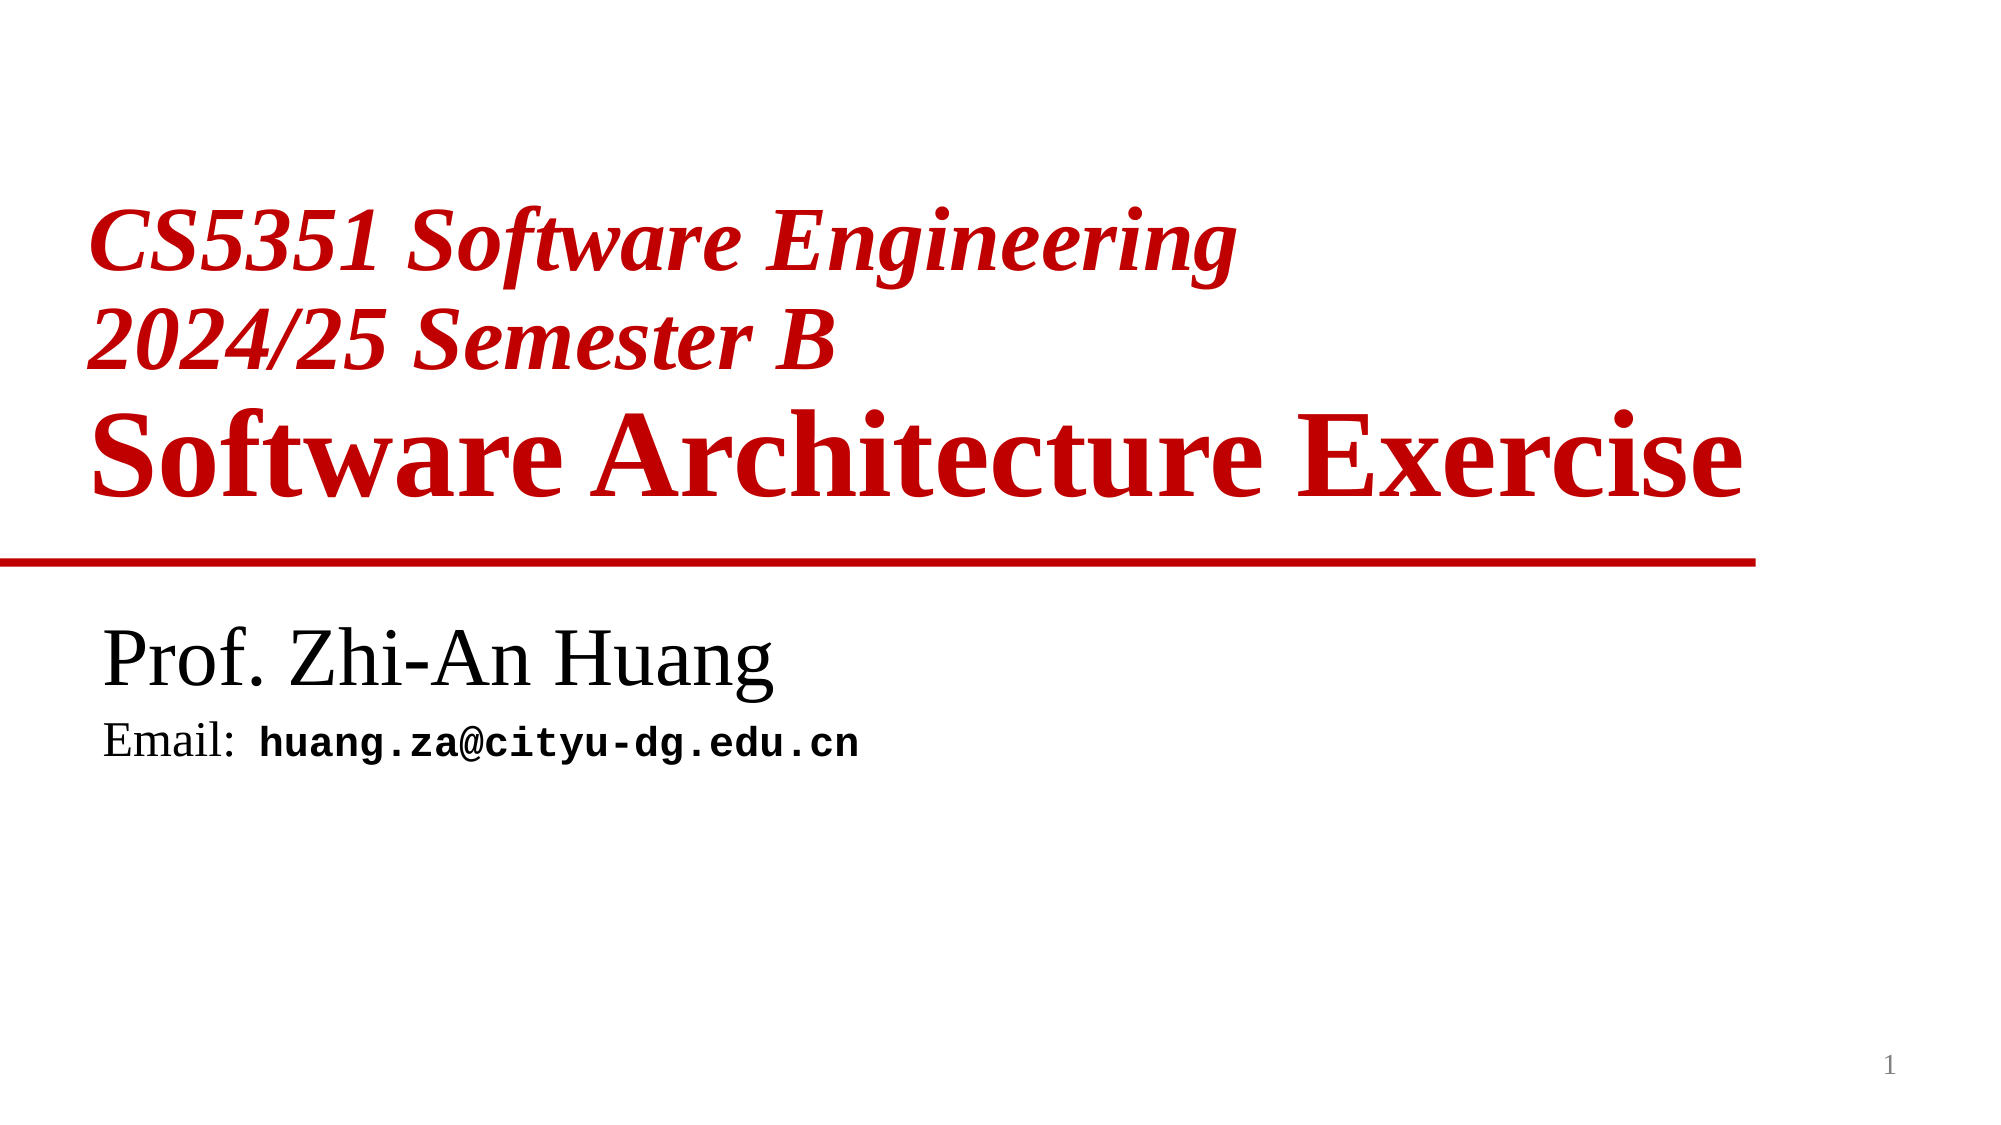

# CS5351 Software Engineering 2024/25 Semester B Software Architecture Exercise
Prof. Zhi-An Huang
Email: huang.za@cityu-dg.edu.cn

1